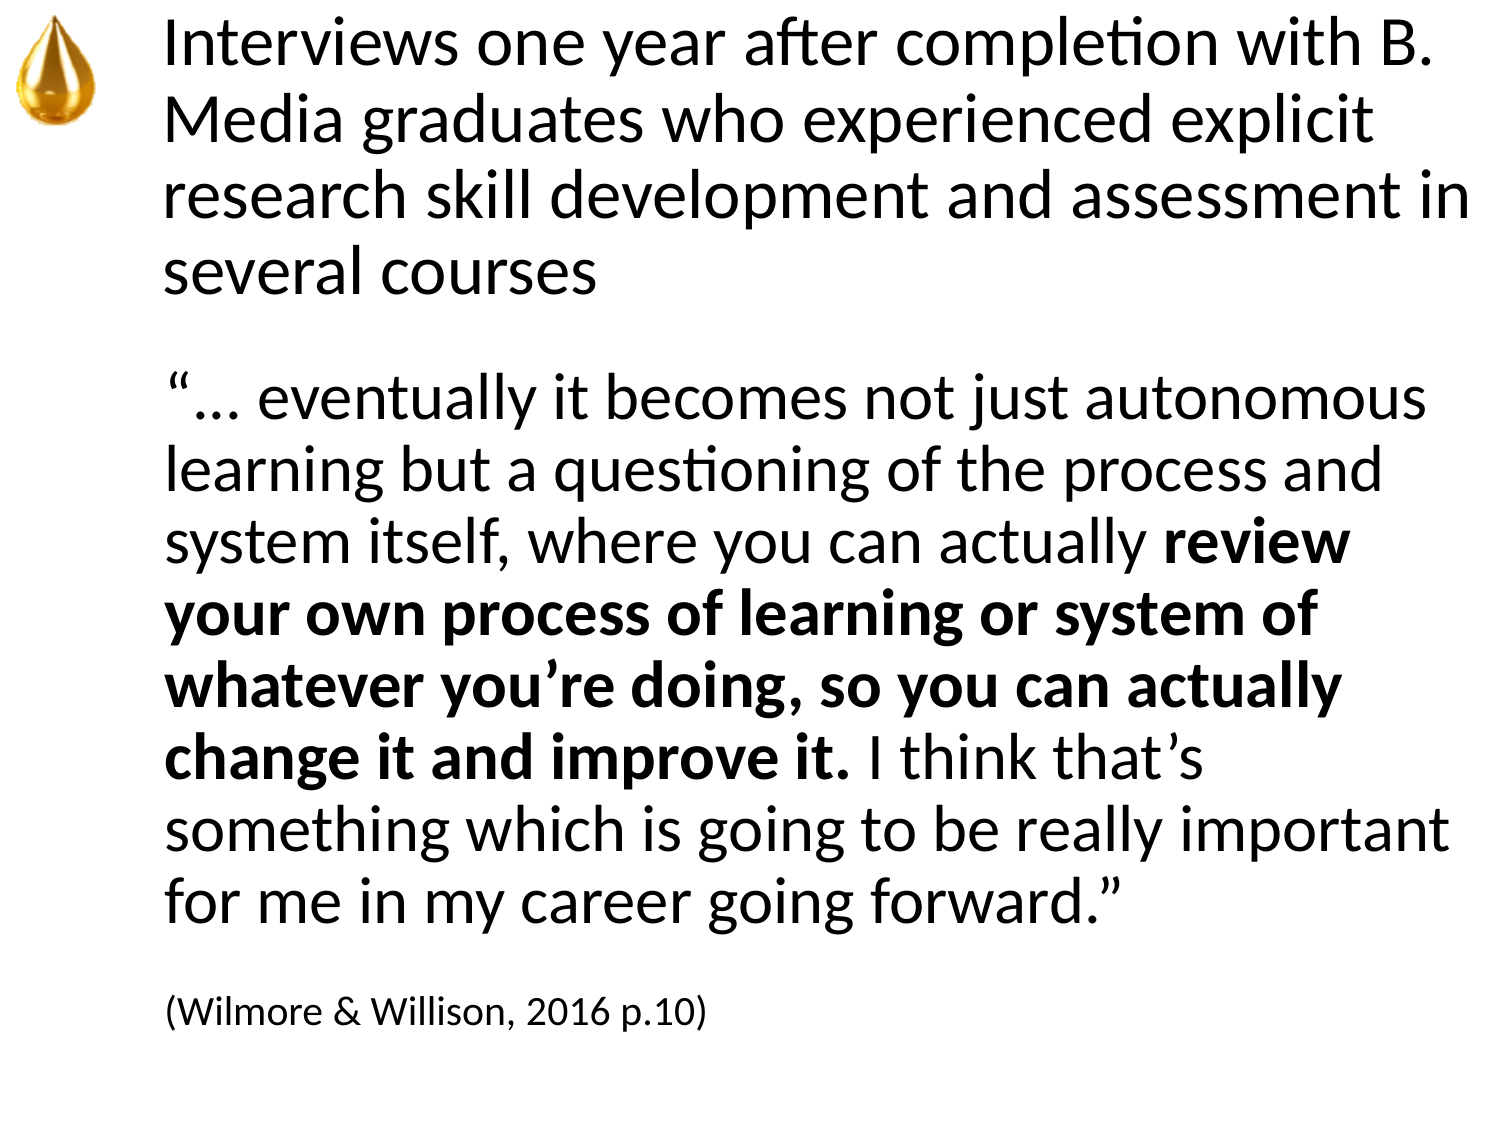

# Interviews one year after completion with B. Media graduates who experienced explicit research skill development and assessment in several courses
“... eventually it becomes not just autonomous learning but a questioning of the process and system itself, where you can actually review your own process of learning or system of whatever you’re doing, so you can actually change it and improve it. I think that’s something which is going to be really important for me in my career going forward.”
(Wilmore & Willison, 2016 p.10)